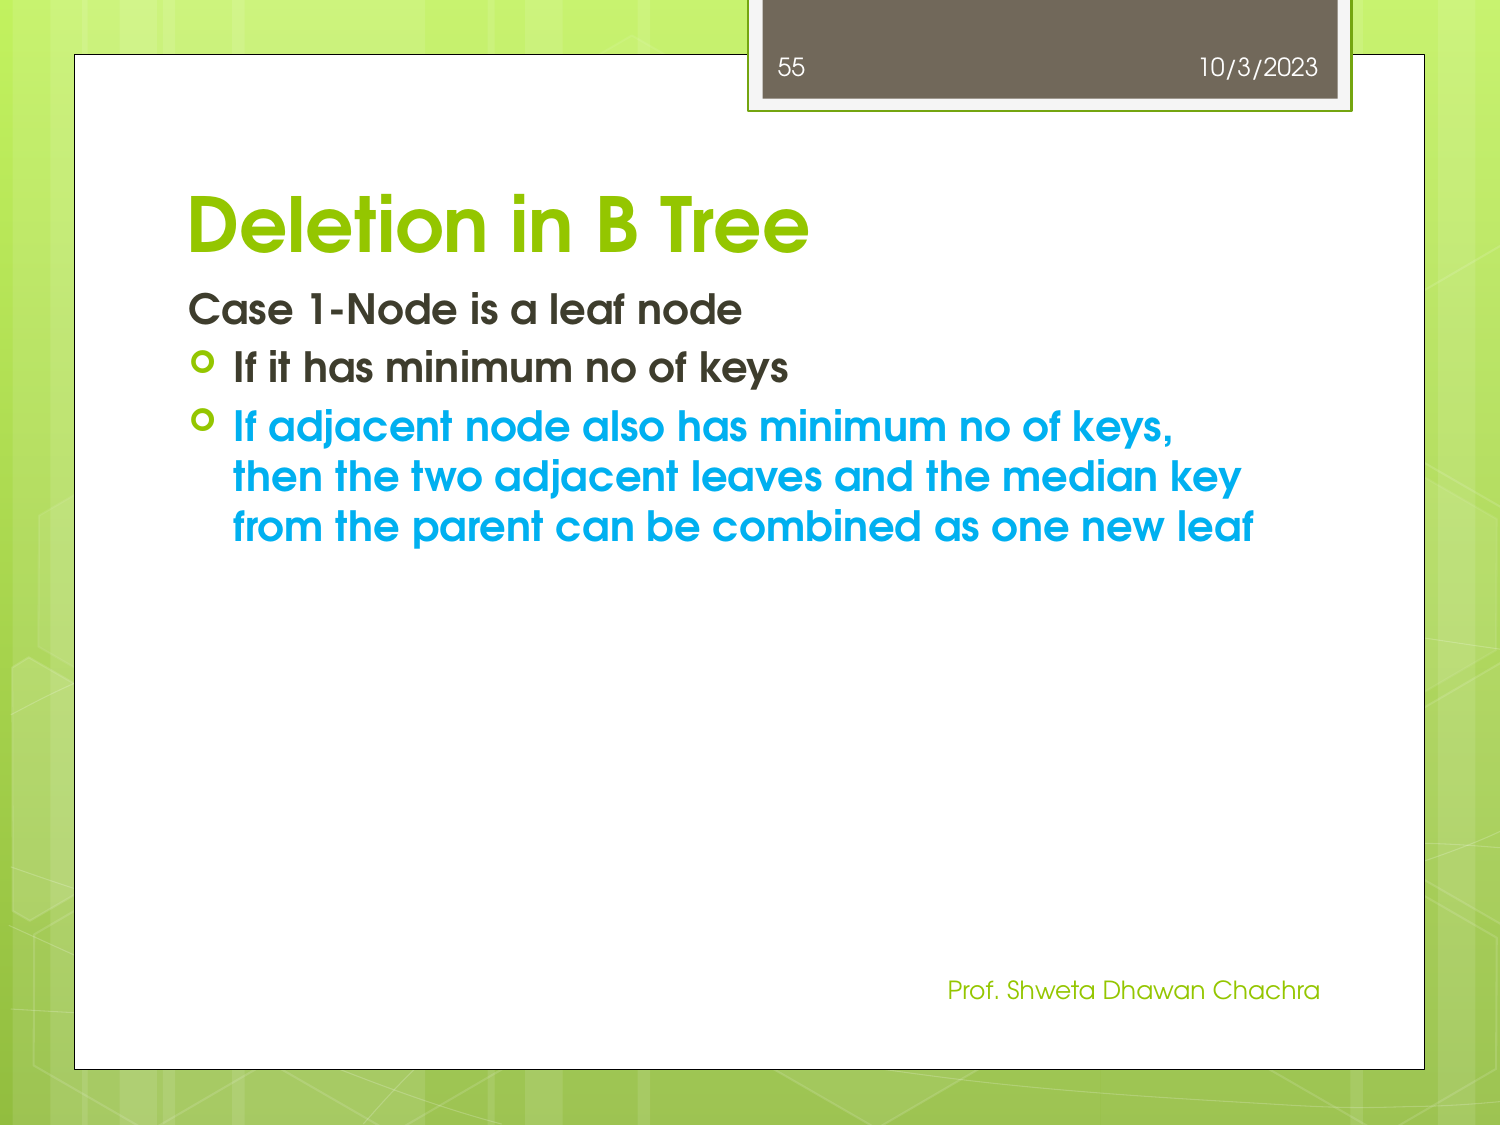

55
10/3/2023
# Deletion in B Tree
Case 1-Node is a leaf node
If it has minimum no of keys
If adjacent node also has minimum no of keys, then the two adjacent leaves and the median key from the parent can be combined as one new leaf
Prof. Shweta Dhawan Chachra